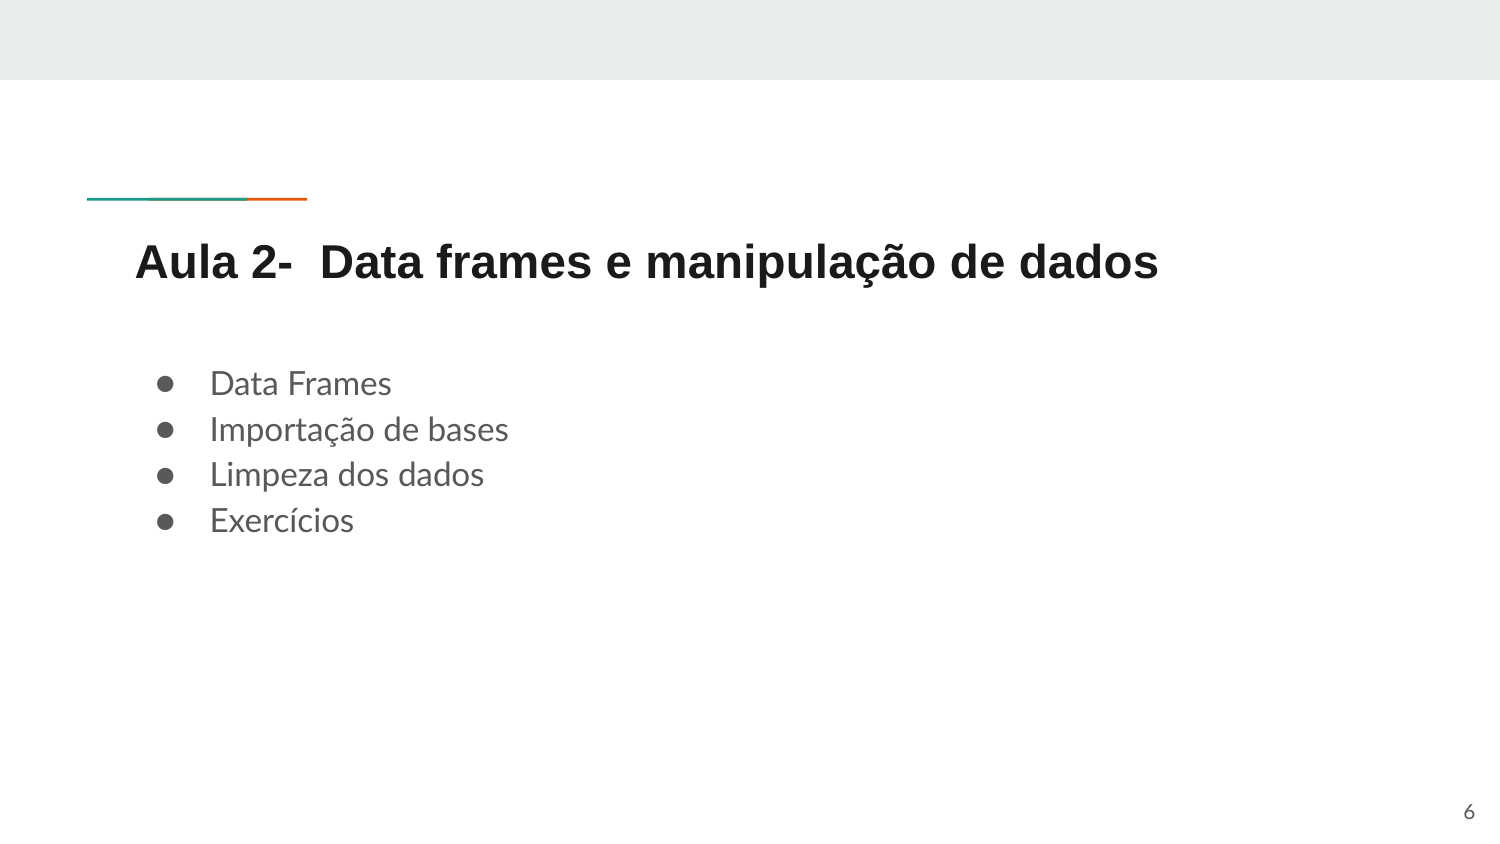

# Aula 2-  Data frames e manipulação de dados
Data Frames
Importação de bases
Limpeza dos dados
Exercícios
6